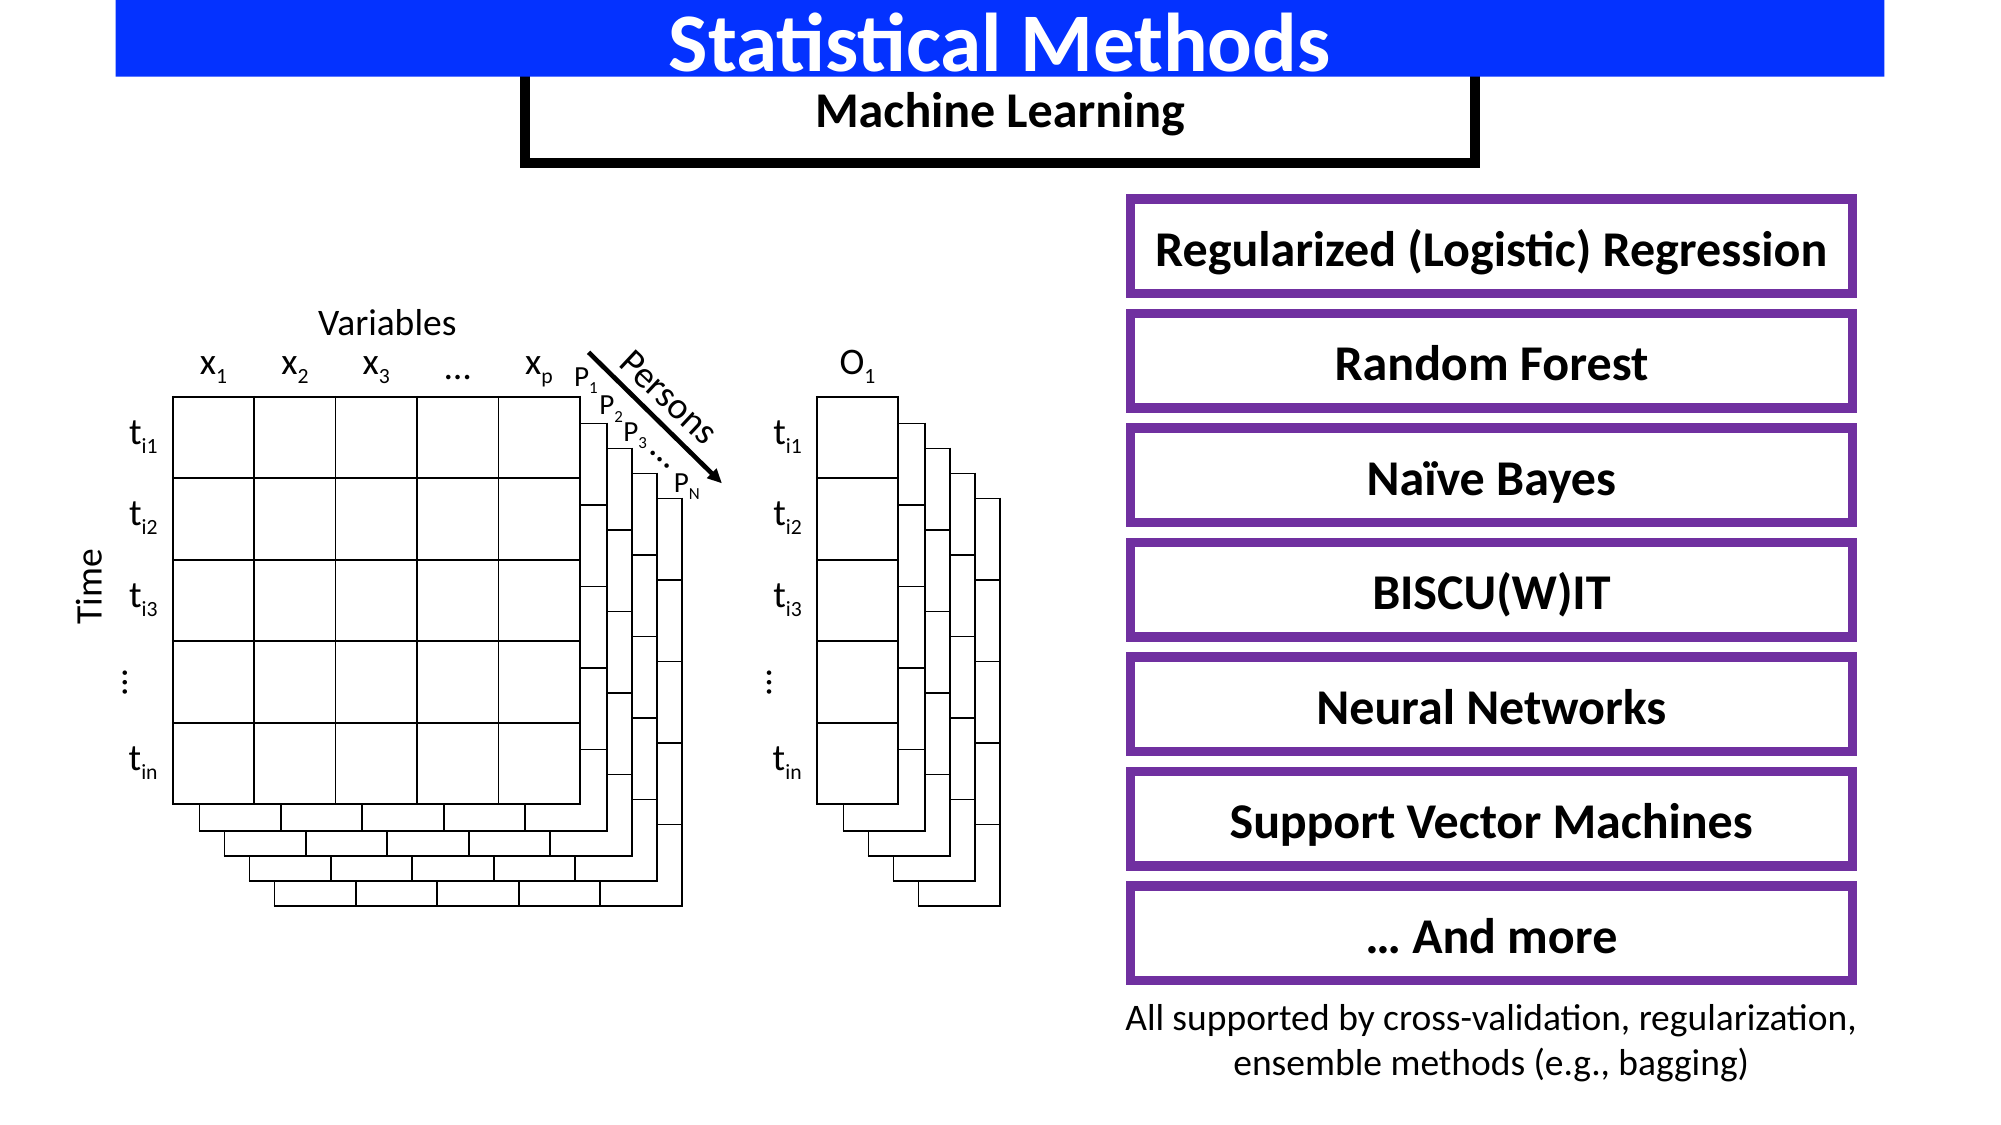

Statistical Methods
Machine Learning
Regularized (Logistic) Regression
Variables
Random Forest
|  | x1 | x2 | x3 | … | xp |
| --- | --- | --- | --- | --- | --- |
| ti1 |  |  |  |  |  |
| ti2 |  |  |  |  |  |
| ti3 |  |  |  |  |  |
| … |  |  |  |  |  |
| tin |  |  |  |  |  |
|  | O1 |
| --- | --- |
| ti1 |  |
| ti2 |  |
| ti3 |  |
| … |  |
| tin |  |
|  |  |  |  |  |  |
| --- | --- | --- | --- | --- | --- |
|  |  |  |  |  |  |
|  |  |  |  |  |  |
|  |  |  |  |  |  |
|  |  |  |  |  |  |
|  |  |  |  |  |  |
|  |  |
| --- | --- |
|  |  |
|  |  |
|  |  |
|  |  |
|  |  |
P1
Persons
|  |  |  |  |  |  |
| --- | --- | --- | --- | --- | --- |
|  |  |  |  |  |  |
|  |  |  |  |  |  |
|  |  |  |  |  |  |
|  |  |  |  |  |  |
|  |  |  |  |  |  |
|  |  |
| --- | --- |
|  |  |
|  |  |
|  |  |
|  |  |
|  |  |
P2
|  |  |  |  |  |  |
| --- | --- | --- | --- | --- | --- |
|  |  |  |  |  |  |
|  |  |  |  |  |  |
|  |  |  |  |  |  |
|  |  |  |  |  |  |
|  |  |  |  |  |  |
|  |  |
| --- | --- |
|  |  |
|  |  |
|  |  |
|  |  |
|  |  |
P3
…
|  |  |  |  |  |  |
| --- | --- | --- | --- | --- | --- |
|  |  |  |  |  |  |
|  |  |  |  |  |  |
|  |  |  |  |  |  |
|  |  |  |  |  |  |
|  |  |  |  |  |  |
|  |  |
| --- | --- |
|  |  |
|  |  |
|  |  |
|  |  |
|  |  |
Naïve Bayes
PN
BISCU(W)IT
Time
Neural Networks
Support Vector Machines
… And more
All supported by cross-validation, regularization, ensemble methods (e.g., bagging)